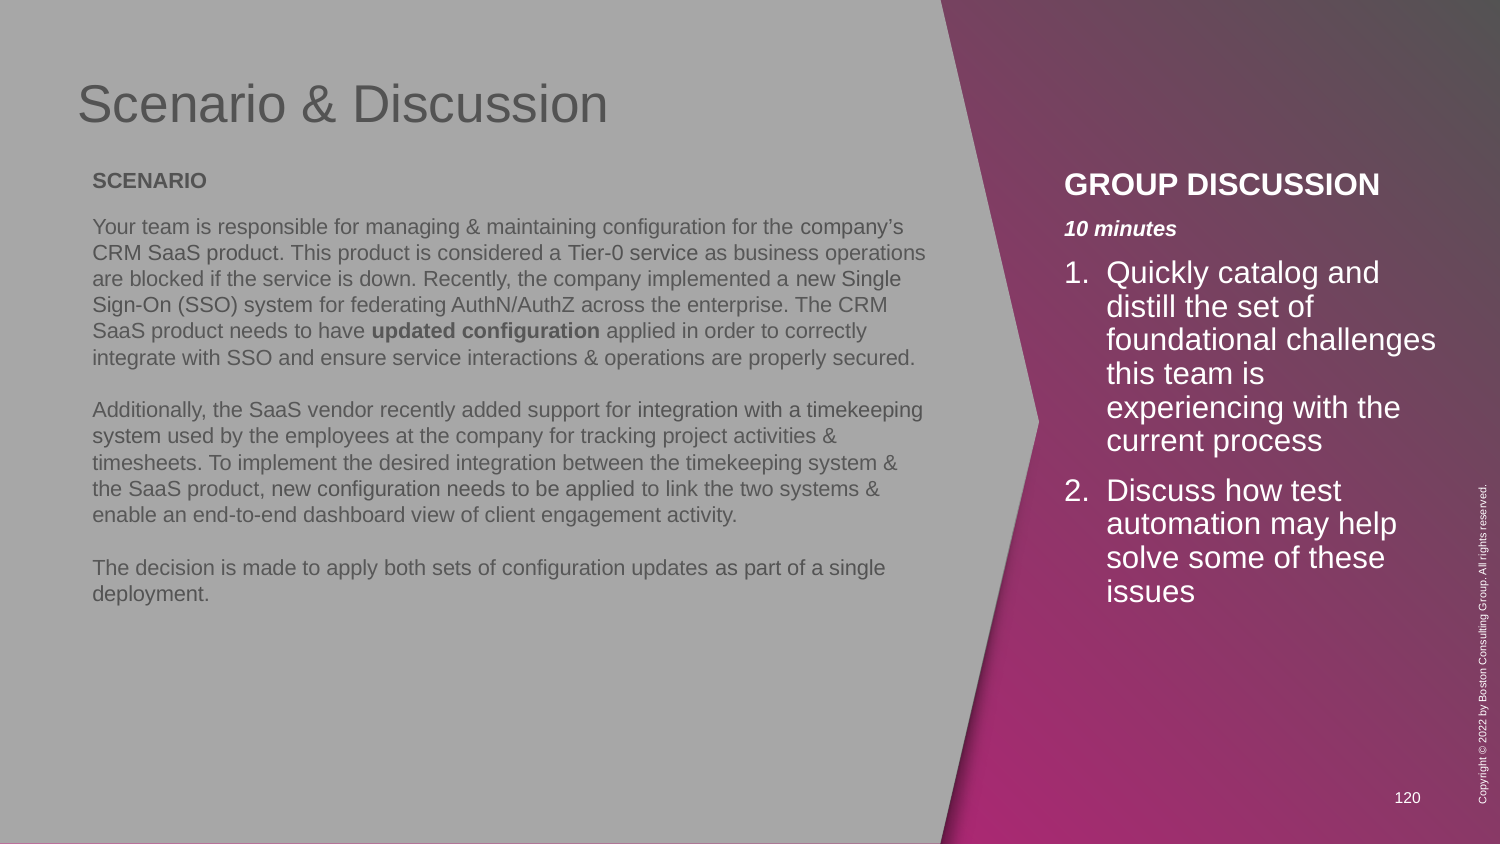

# Scenario & Discussion
SCENARIO
Your team is responsible for managing & maintaining configuration for the company’s CRM SaaS product. This product is considered a Tier-0 service as business operations are blocked if the service is down. Recently, the company implemented a new Single Sign-On (SSO) system for federating AuthN/AuthZ across the enterprise. The CRM SaaS product needs to have updated configuration applied in order to correctly integrate with SSO and ensure service interactions & operations are properly secured.

Additionally, the SaaS vendor recently added support for integration with a timekeeping system used by the employees at the company for tracking project activities & timesheets. To implement the desired integration between the timekeeping system & the SaaS product, new configuration needs to be applied to link the two systems & enable an end-to-end dashboard view of client engagement activity.

The decision is made to apply both sets of configuration updates as part of a single deployment.
GROUP DISCUSSION
10 minutes
Quickly catalog and distill the set of foundational challenges this team is experiencing with the current process
Discuss how test automation may help solve some of these issues